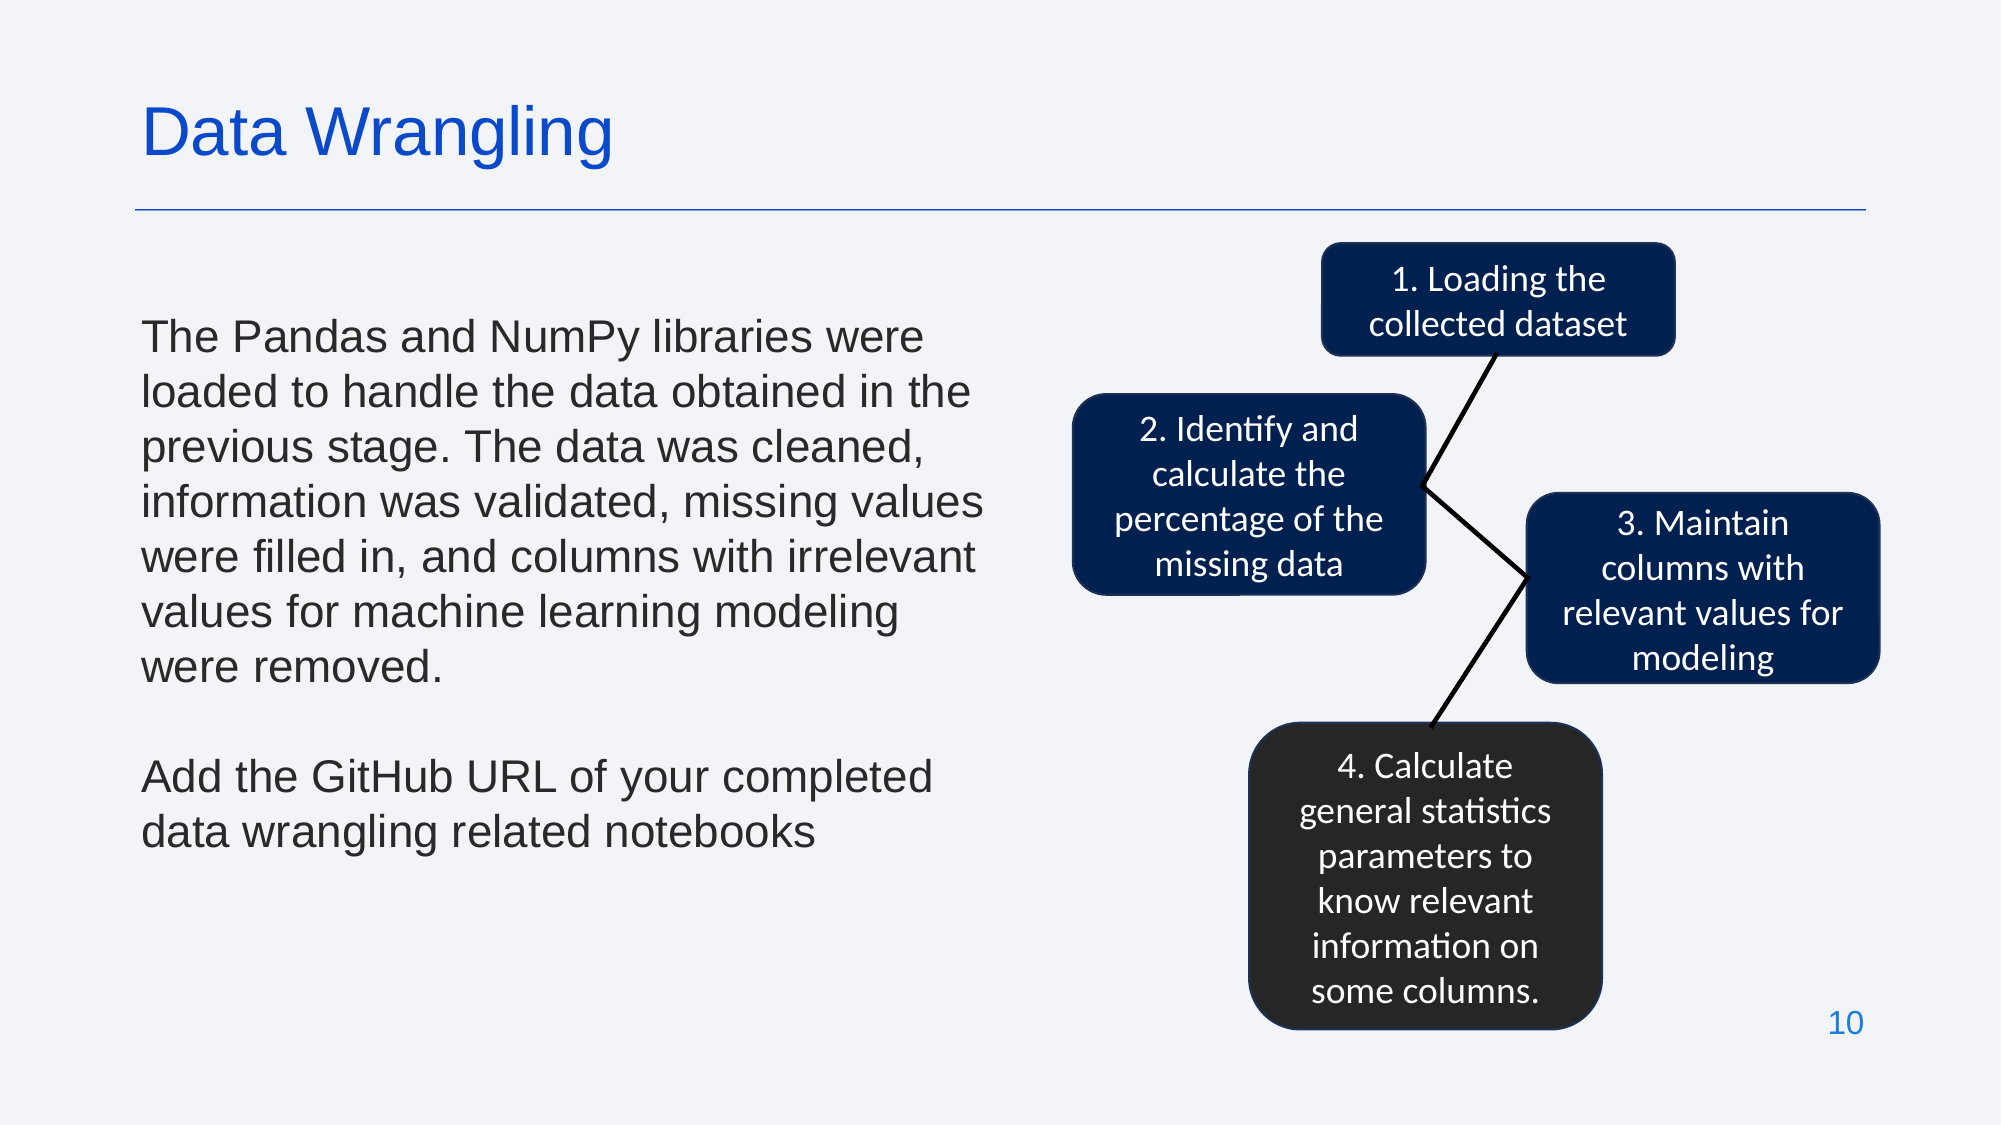

Data Wrangling
1. Loading the collected dataset
The Pandas and NumPy libraries were loaded to handle the data obtained in the previous stage. The data was cleaned, information was validated, missing values were filled in, and columns with irrelevant values for machine learning modeling were removed.

Add the GitHub URL of your completed data wrangling related notebooks

2. Identify and calculate the percentage of the missing data
3. Maintain columns with relevant values ​​for modeling
4. Calculate general statistics parameters to know relevant information on some columns.
10